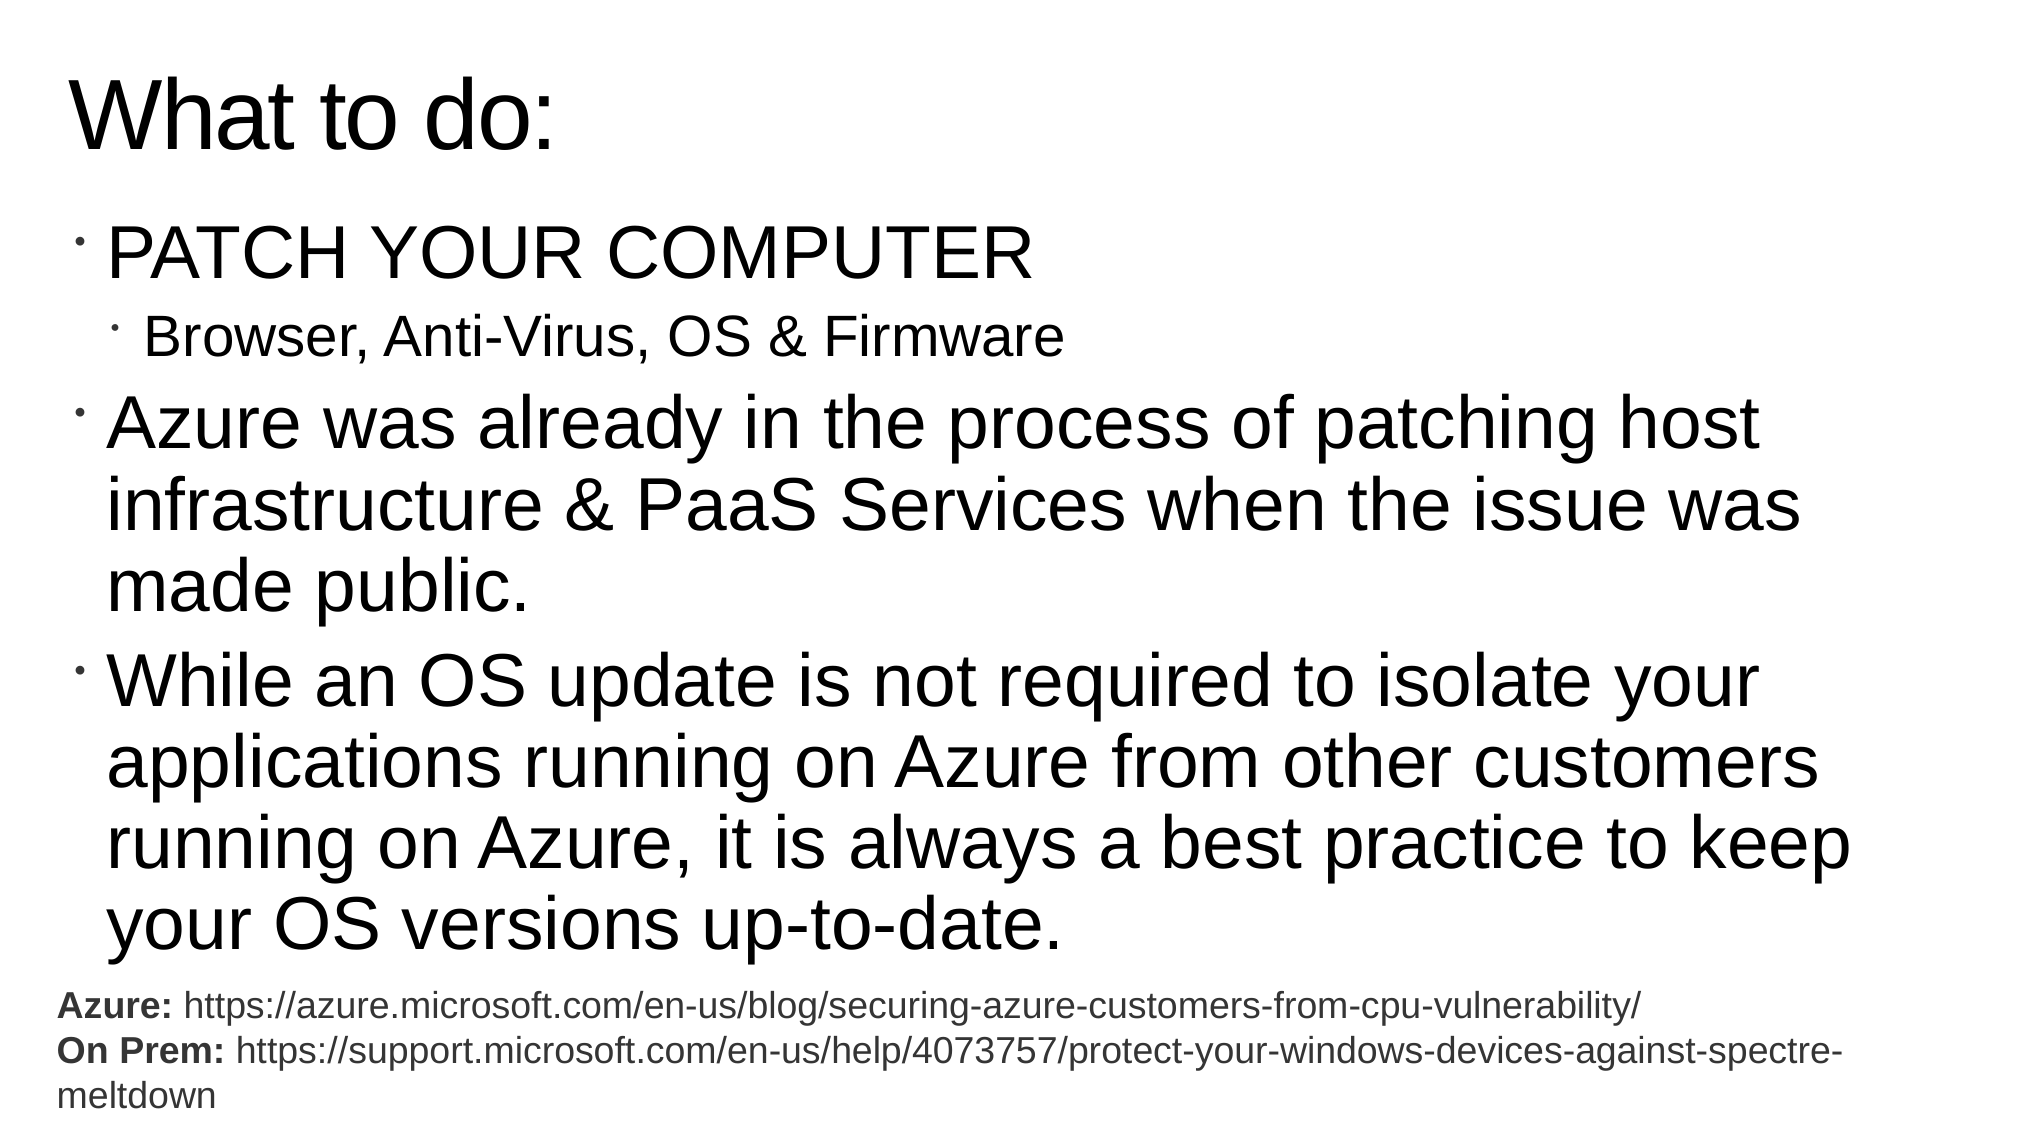

# What to do:
PATCH YOUR COMPUTER
Browser, Anti-Virus, OS & Firmware
Azure was already in the process of patching host infrastructure & PaaS Services when the issue was made public.
While an OS update is not required to isolate your applications running on Azure from other customers running on Azure, it is always a best practice to keep your OS versions up-to-date.

Azure: https://azure.microsoft.com/en-us/blog/securing-azure-customers-from-cpu-vulnerability/
On Prem: https://support.microsoft.com/en-us/help/4073757/protect-your-windows-devices-against-spectre-meltdown